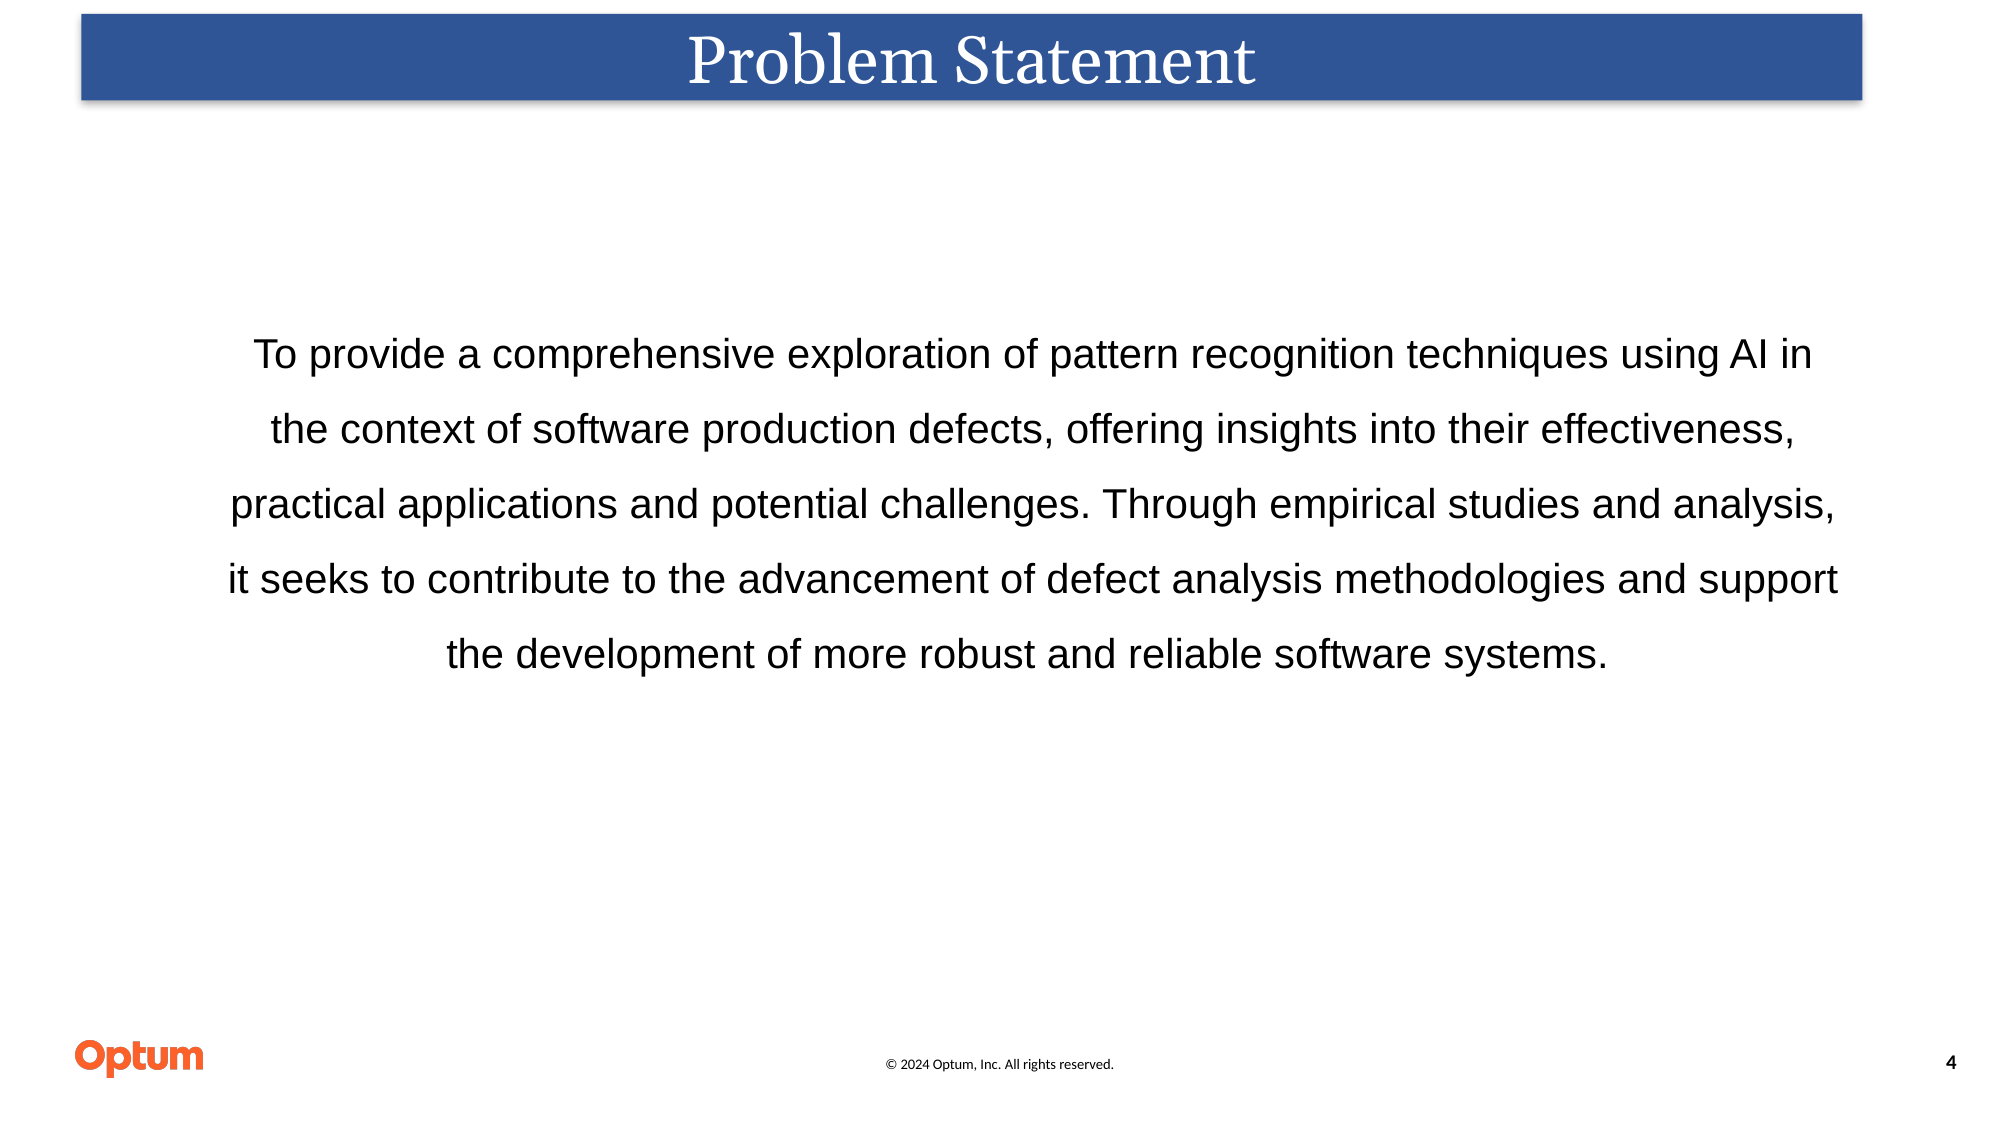

Problem Statement
To provide a comprehensive exploration of pattern recognition techniques using AI in the context of software production defects, offering insights into their effectiveness, practical applications and potential challenges. Through empirical studies and analysis, it seeks to contribute to the advancement of defect analysis methodologies and support the development of more robust and reliable software systems.